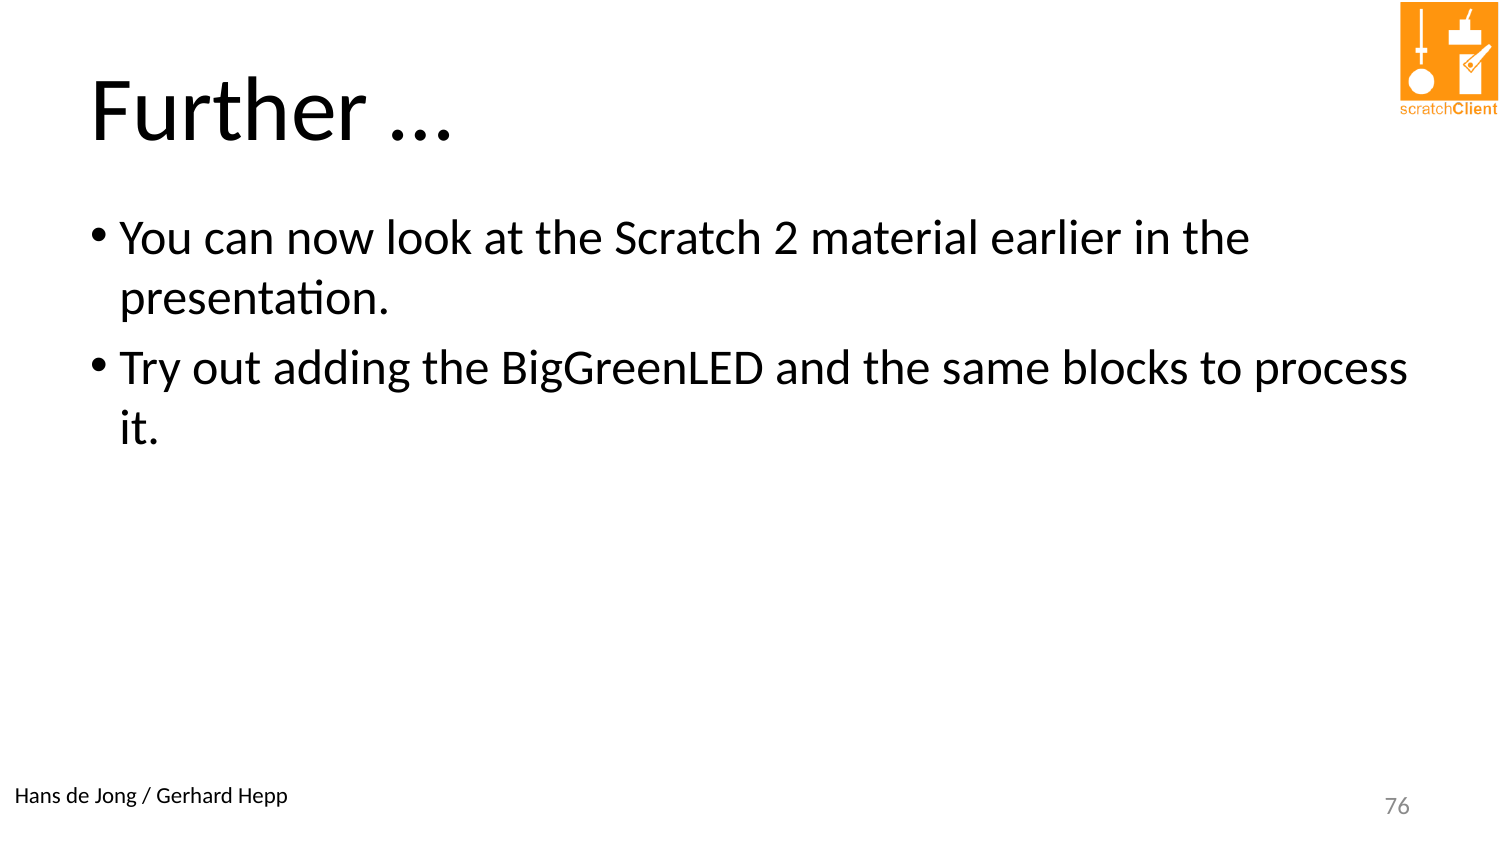

# Further …
You can now look at the Scratch 2 material earlier in the presentation.
Try out adding the BigGreenLED and the same blocks to process it.

76